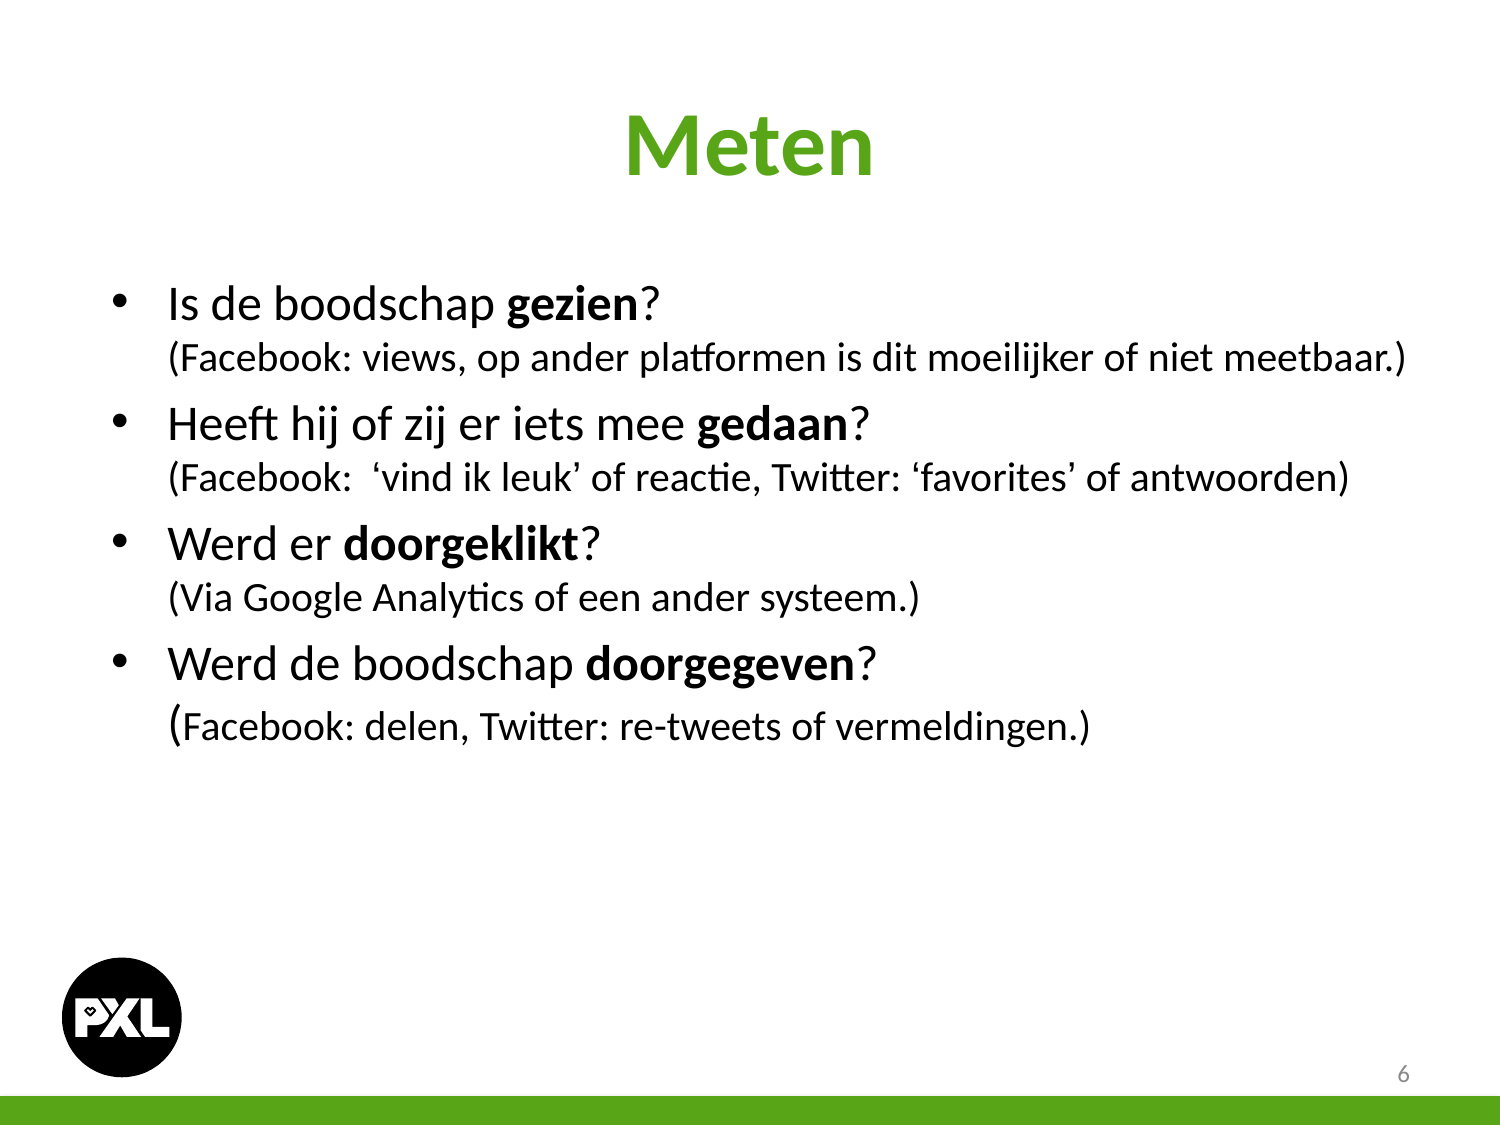

# Meten
Is de boodschap gezien?
(Facebook: views, op ander platformen is dit moeilijker of niet meetbaar.)
Heeft hij of zij er iets mee gedaan?
(Facebook:  ‘vind ik leuk’ of reactie, Twitter: ‘favorites’ of antwoorden)
Werd er doorgeklikt?
(Via Google Analytics of een ander systeem.)
Werd de boodschap doorgegeven?
(Facebook: delen, Twitter: re-tweets of vermeldingen.)
6